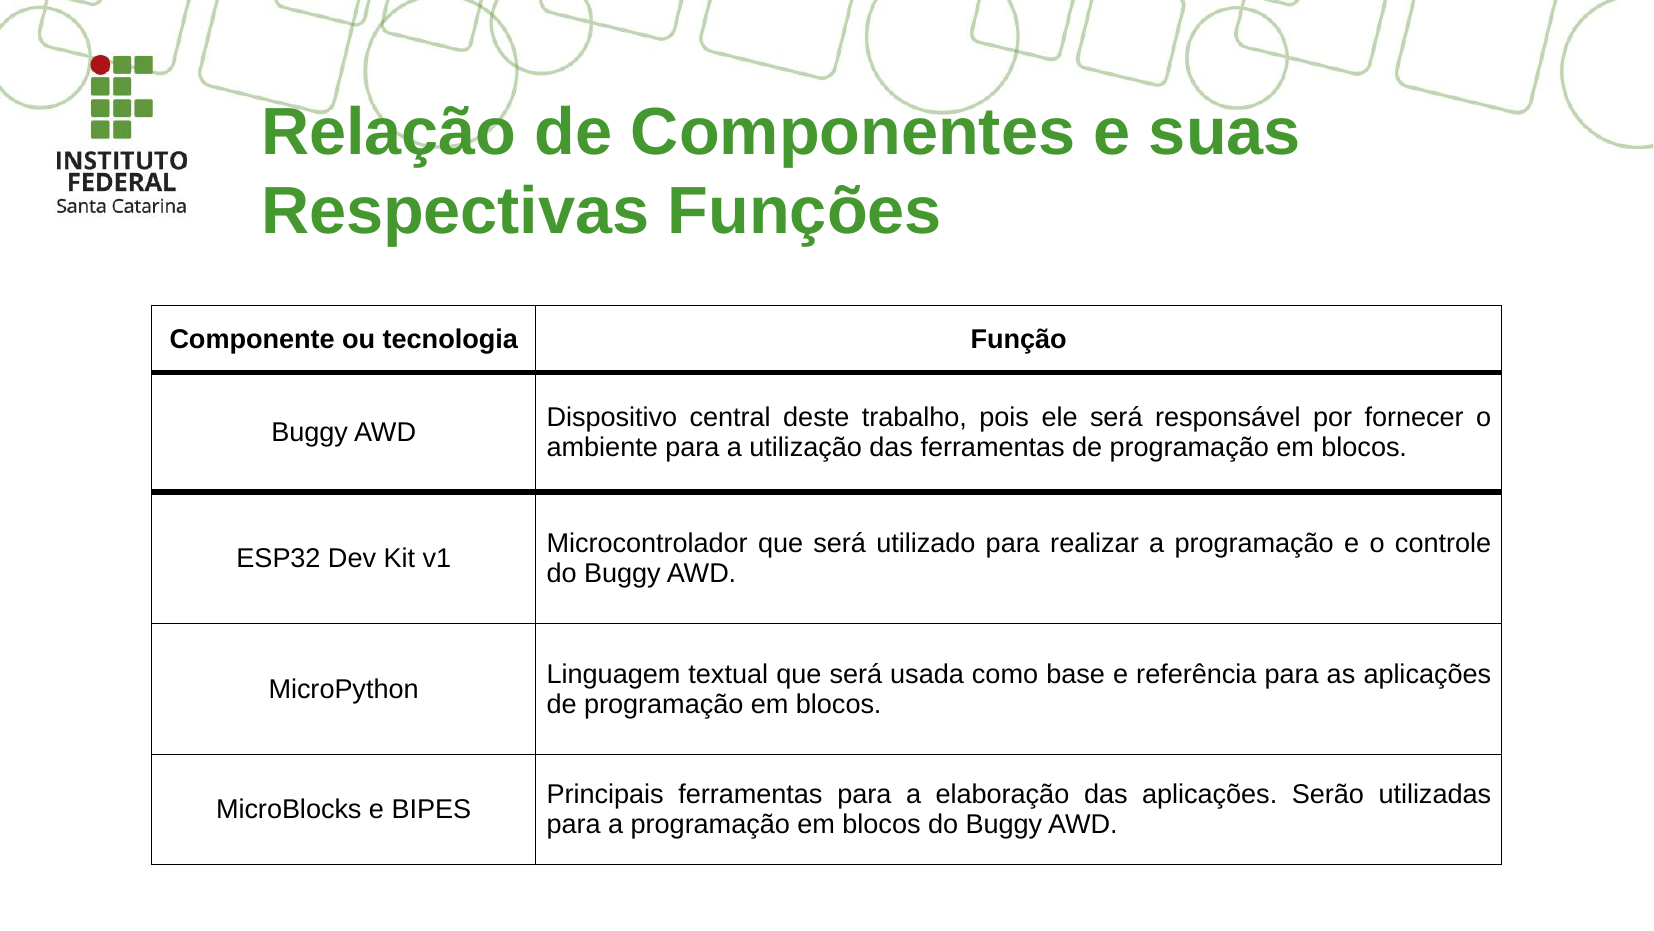

# Relação de Componentes e suas Respectivas Funções
| Componente ou tecnologia | Função |
| --- | --- |
| Buggy AWD | Dispositivo central deste trabalho, pois ele será responsável por fornecer o ambiente para a utilização das ferramentas de programação em blocos. |
| ESP32 Dev Kit v1 | Microcontrolador que será utilizado para realizar a programação e o controle do Buggy AWD. |
| MicroPython | Linguagem textual que será usada como base e referência para as aplicações de programação em blocos. |
| MicroBlocks e BIPES | Principais ferramentas para a elaboração das aplicações. Serão utilizadas para a programação em blocos do Buggy AWD. |